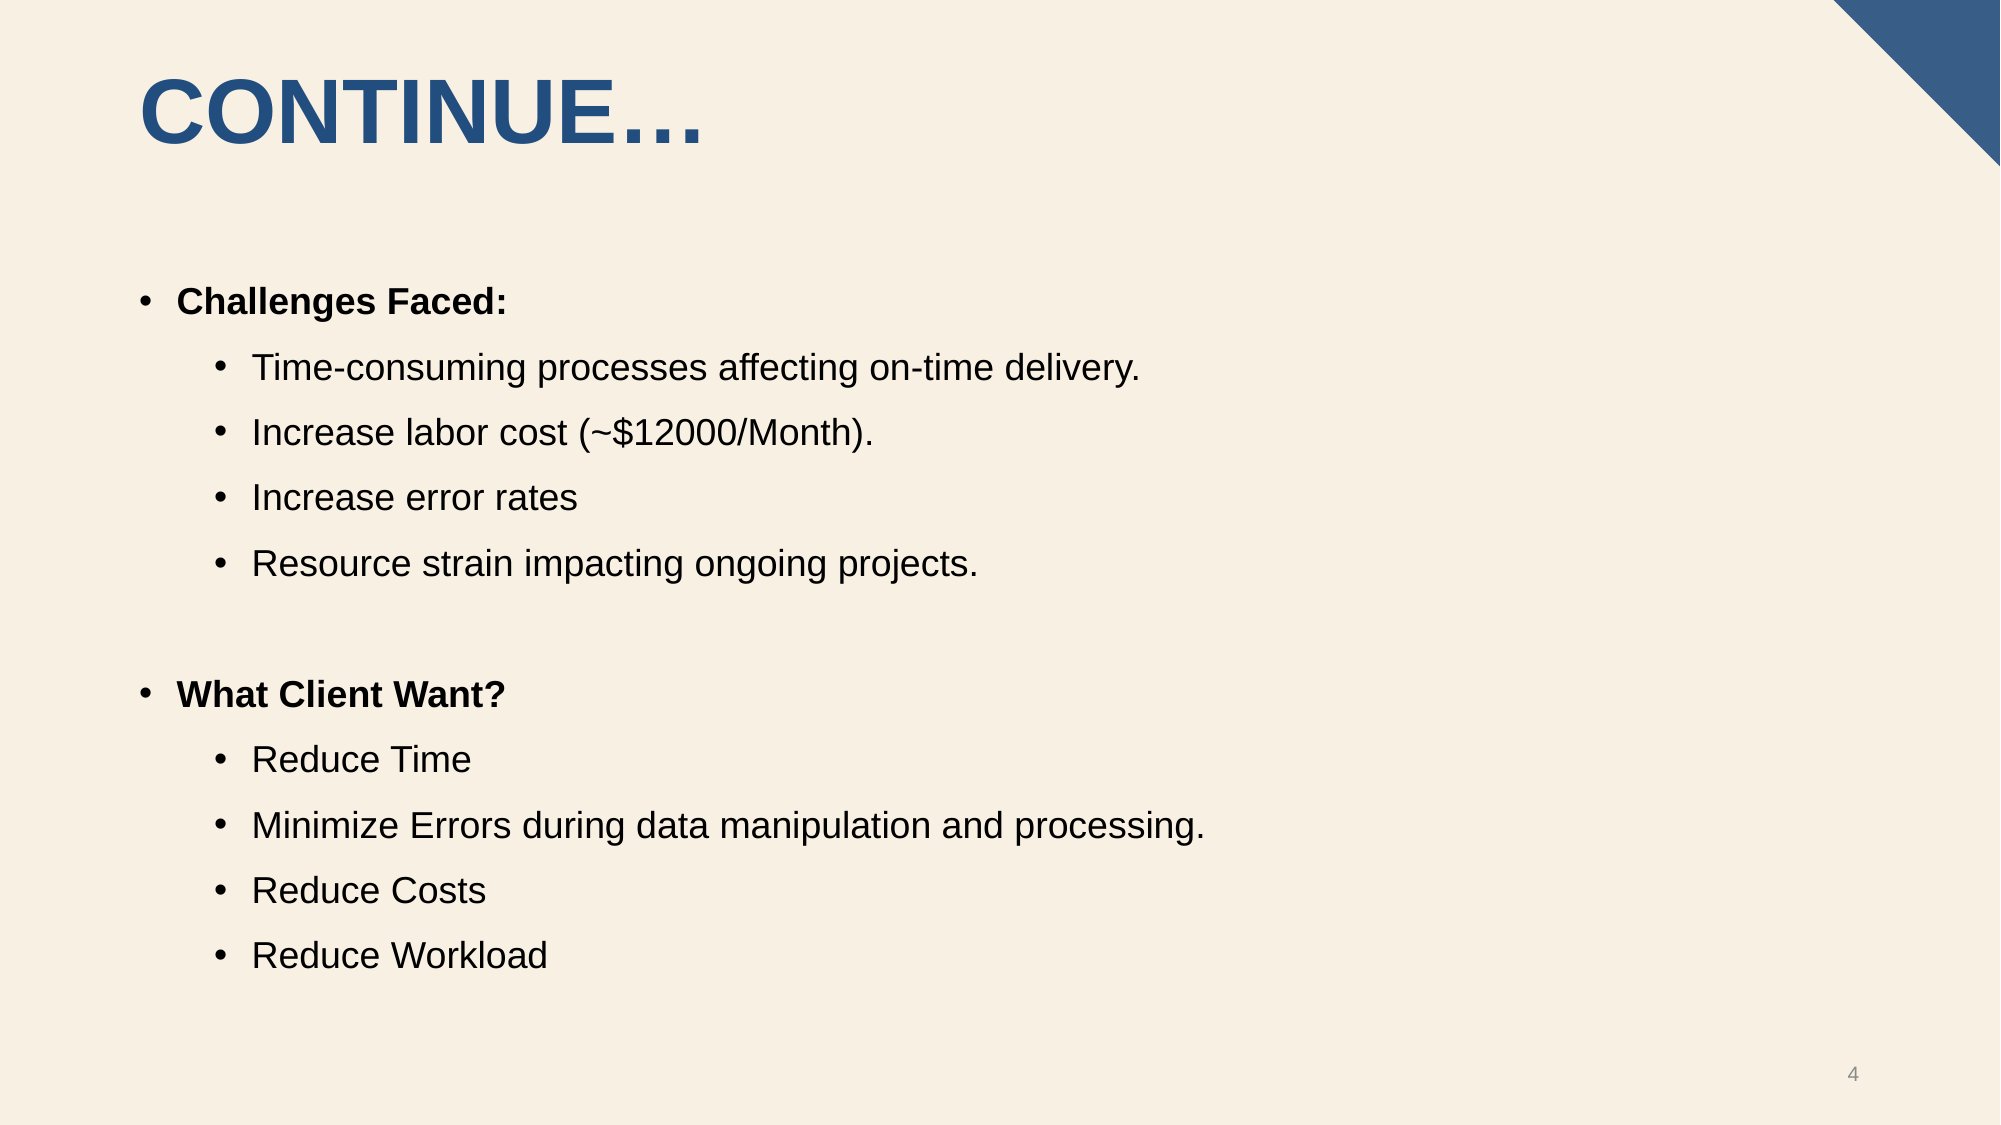

# Continue…
Challenges Faced:
Time-consuming processes affecting on-time delivery.
Increase labor cost (~$12000/Month).
Increase error rates
Resource strain impacting ongoing projects.

What Client Want?
Reduce Time
Minimize Errors during data manipulation and processing.
Reduce Costs
Reduce Workload

4